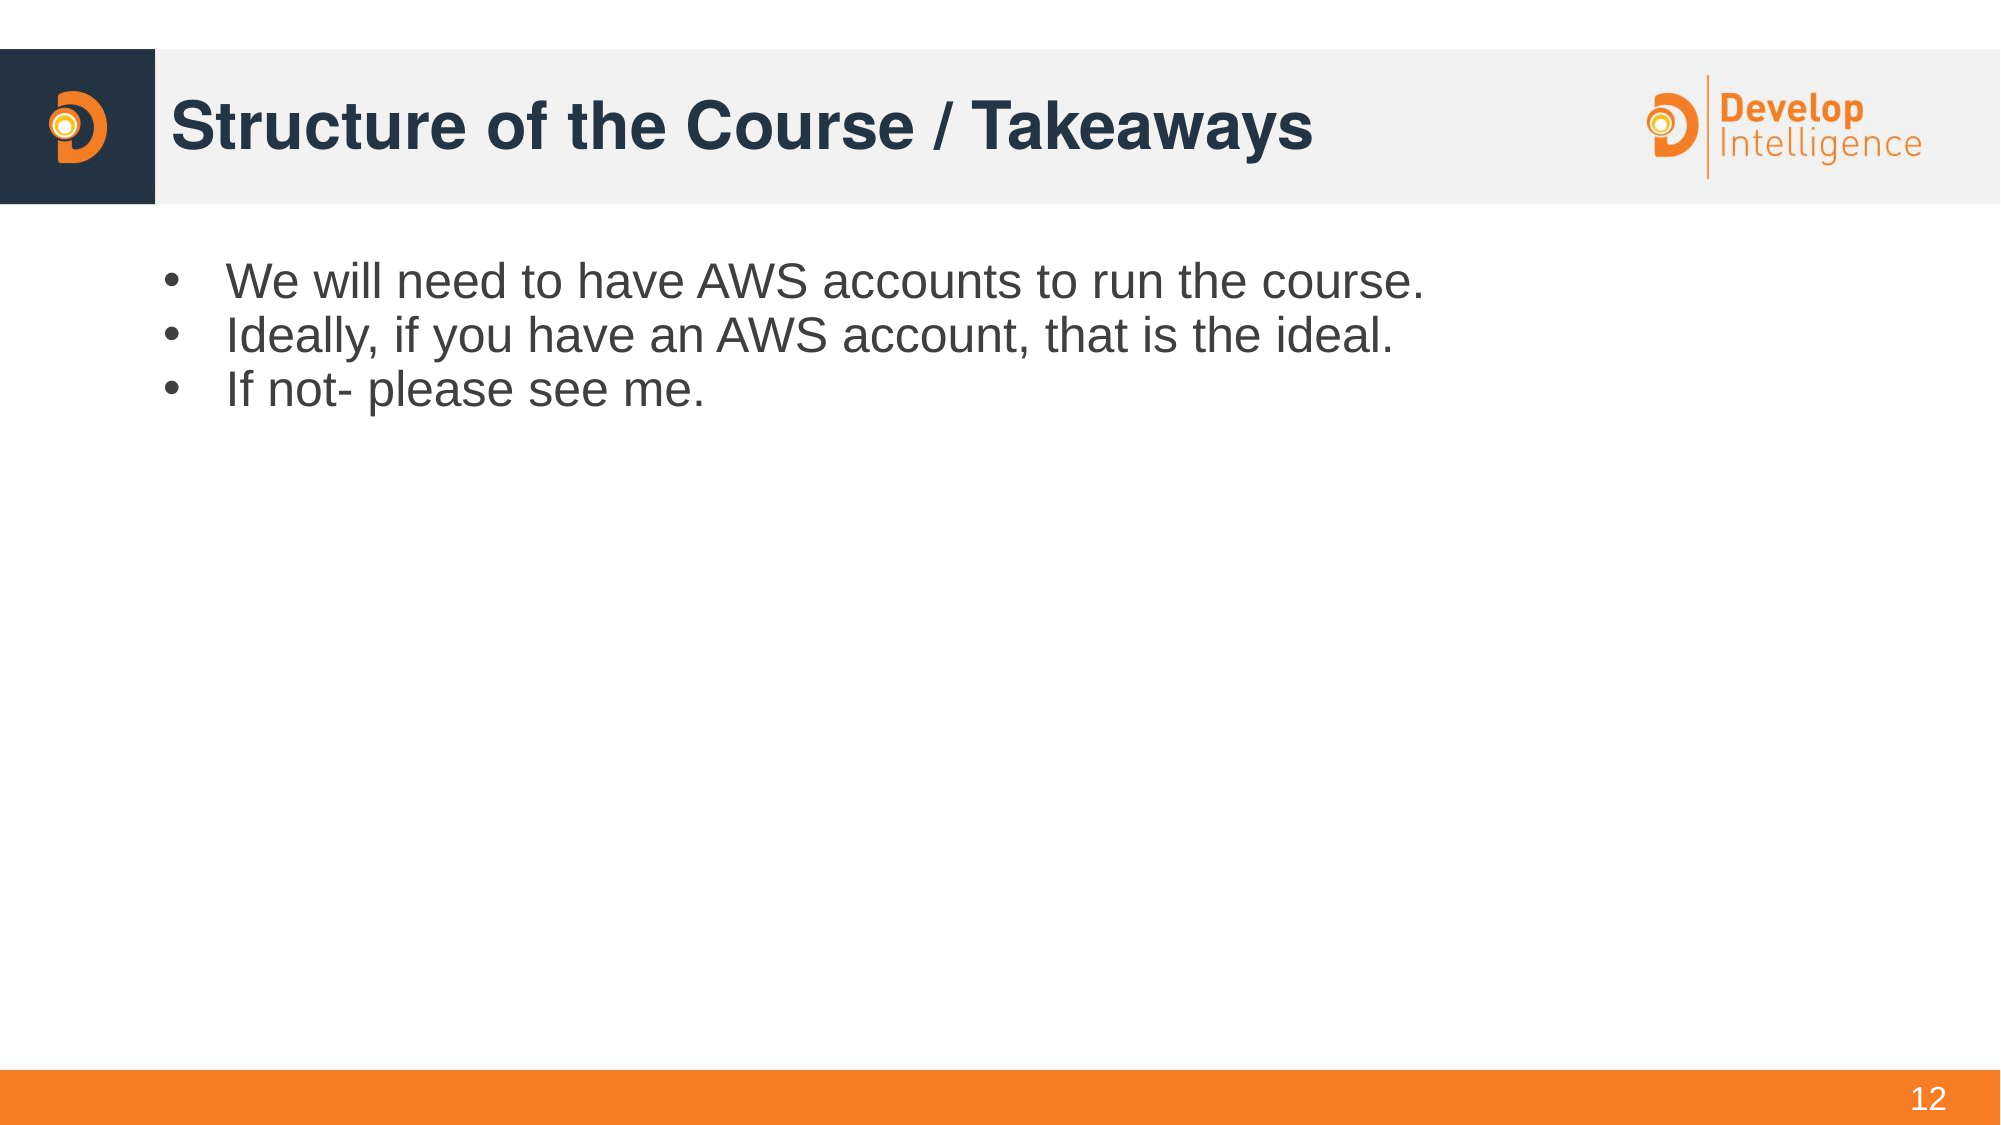

# Structure of the Course / Takeaways
We will need to have AWS accounts to run the course.
Ideally, if you have an AWS account, that is the ideal.
If not- please see me.
12